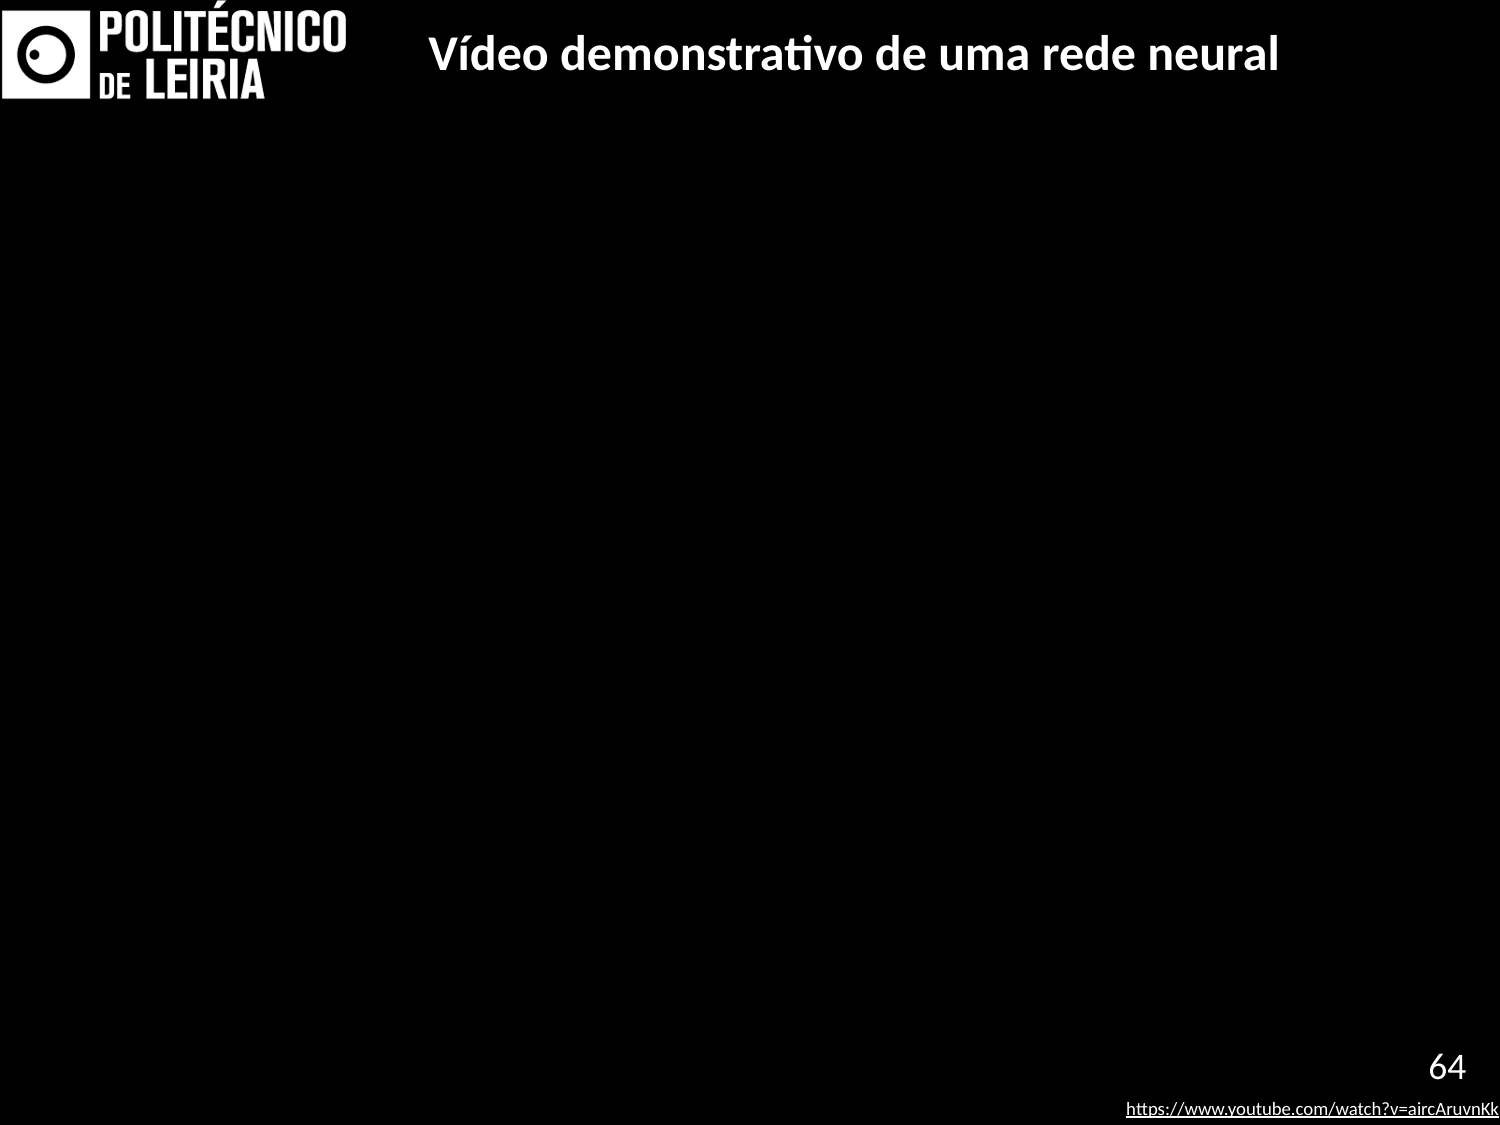

Vídeo demonstrativo de uma rede neural

64
https://www.youtube.com/watch?v=aircAruvnKk